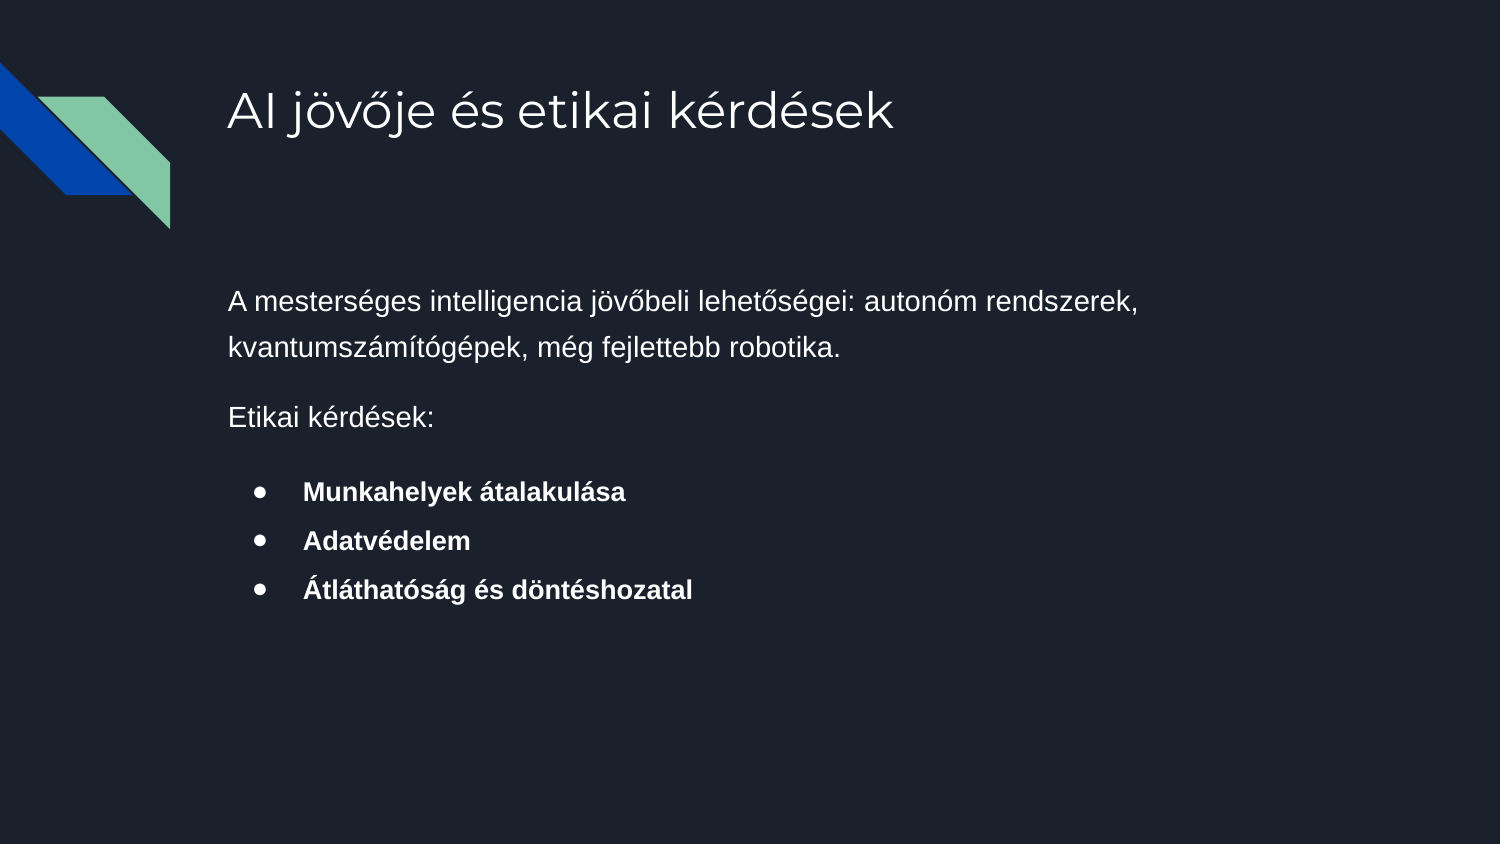

# AI jövője és etikai kérdések
A mesterséges intelligencia jövőbeli lehetőségei: autonóm rendszerek, kvantumszámítógépek, még fejlettebb robotika.
Etikai kérdések:
Munkahelyek átalakulása
Adatvédelem
Átláthatóság és döntéshozatal